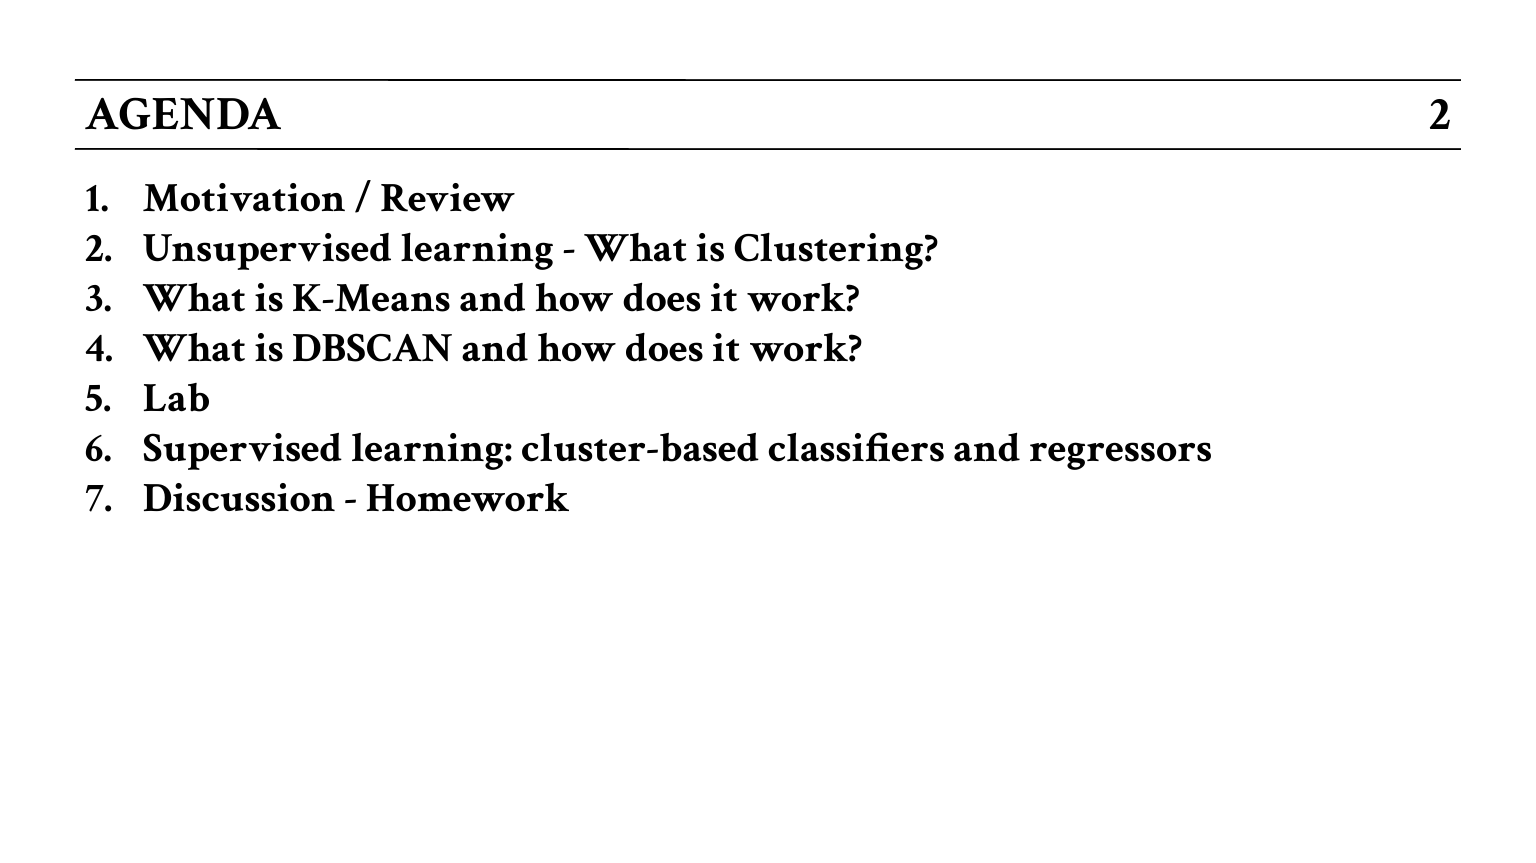

# AGENDA
2

Motivation / Review
Unsupervised learning - What is Clustering?
What is K-Means and how does it work?
What is DBSCAN and how does it work?
Lab
Supervised learning: cluster-based classifiers and regressors
Discussion - Homework